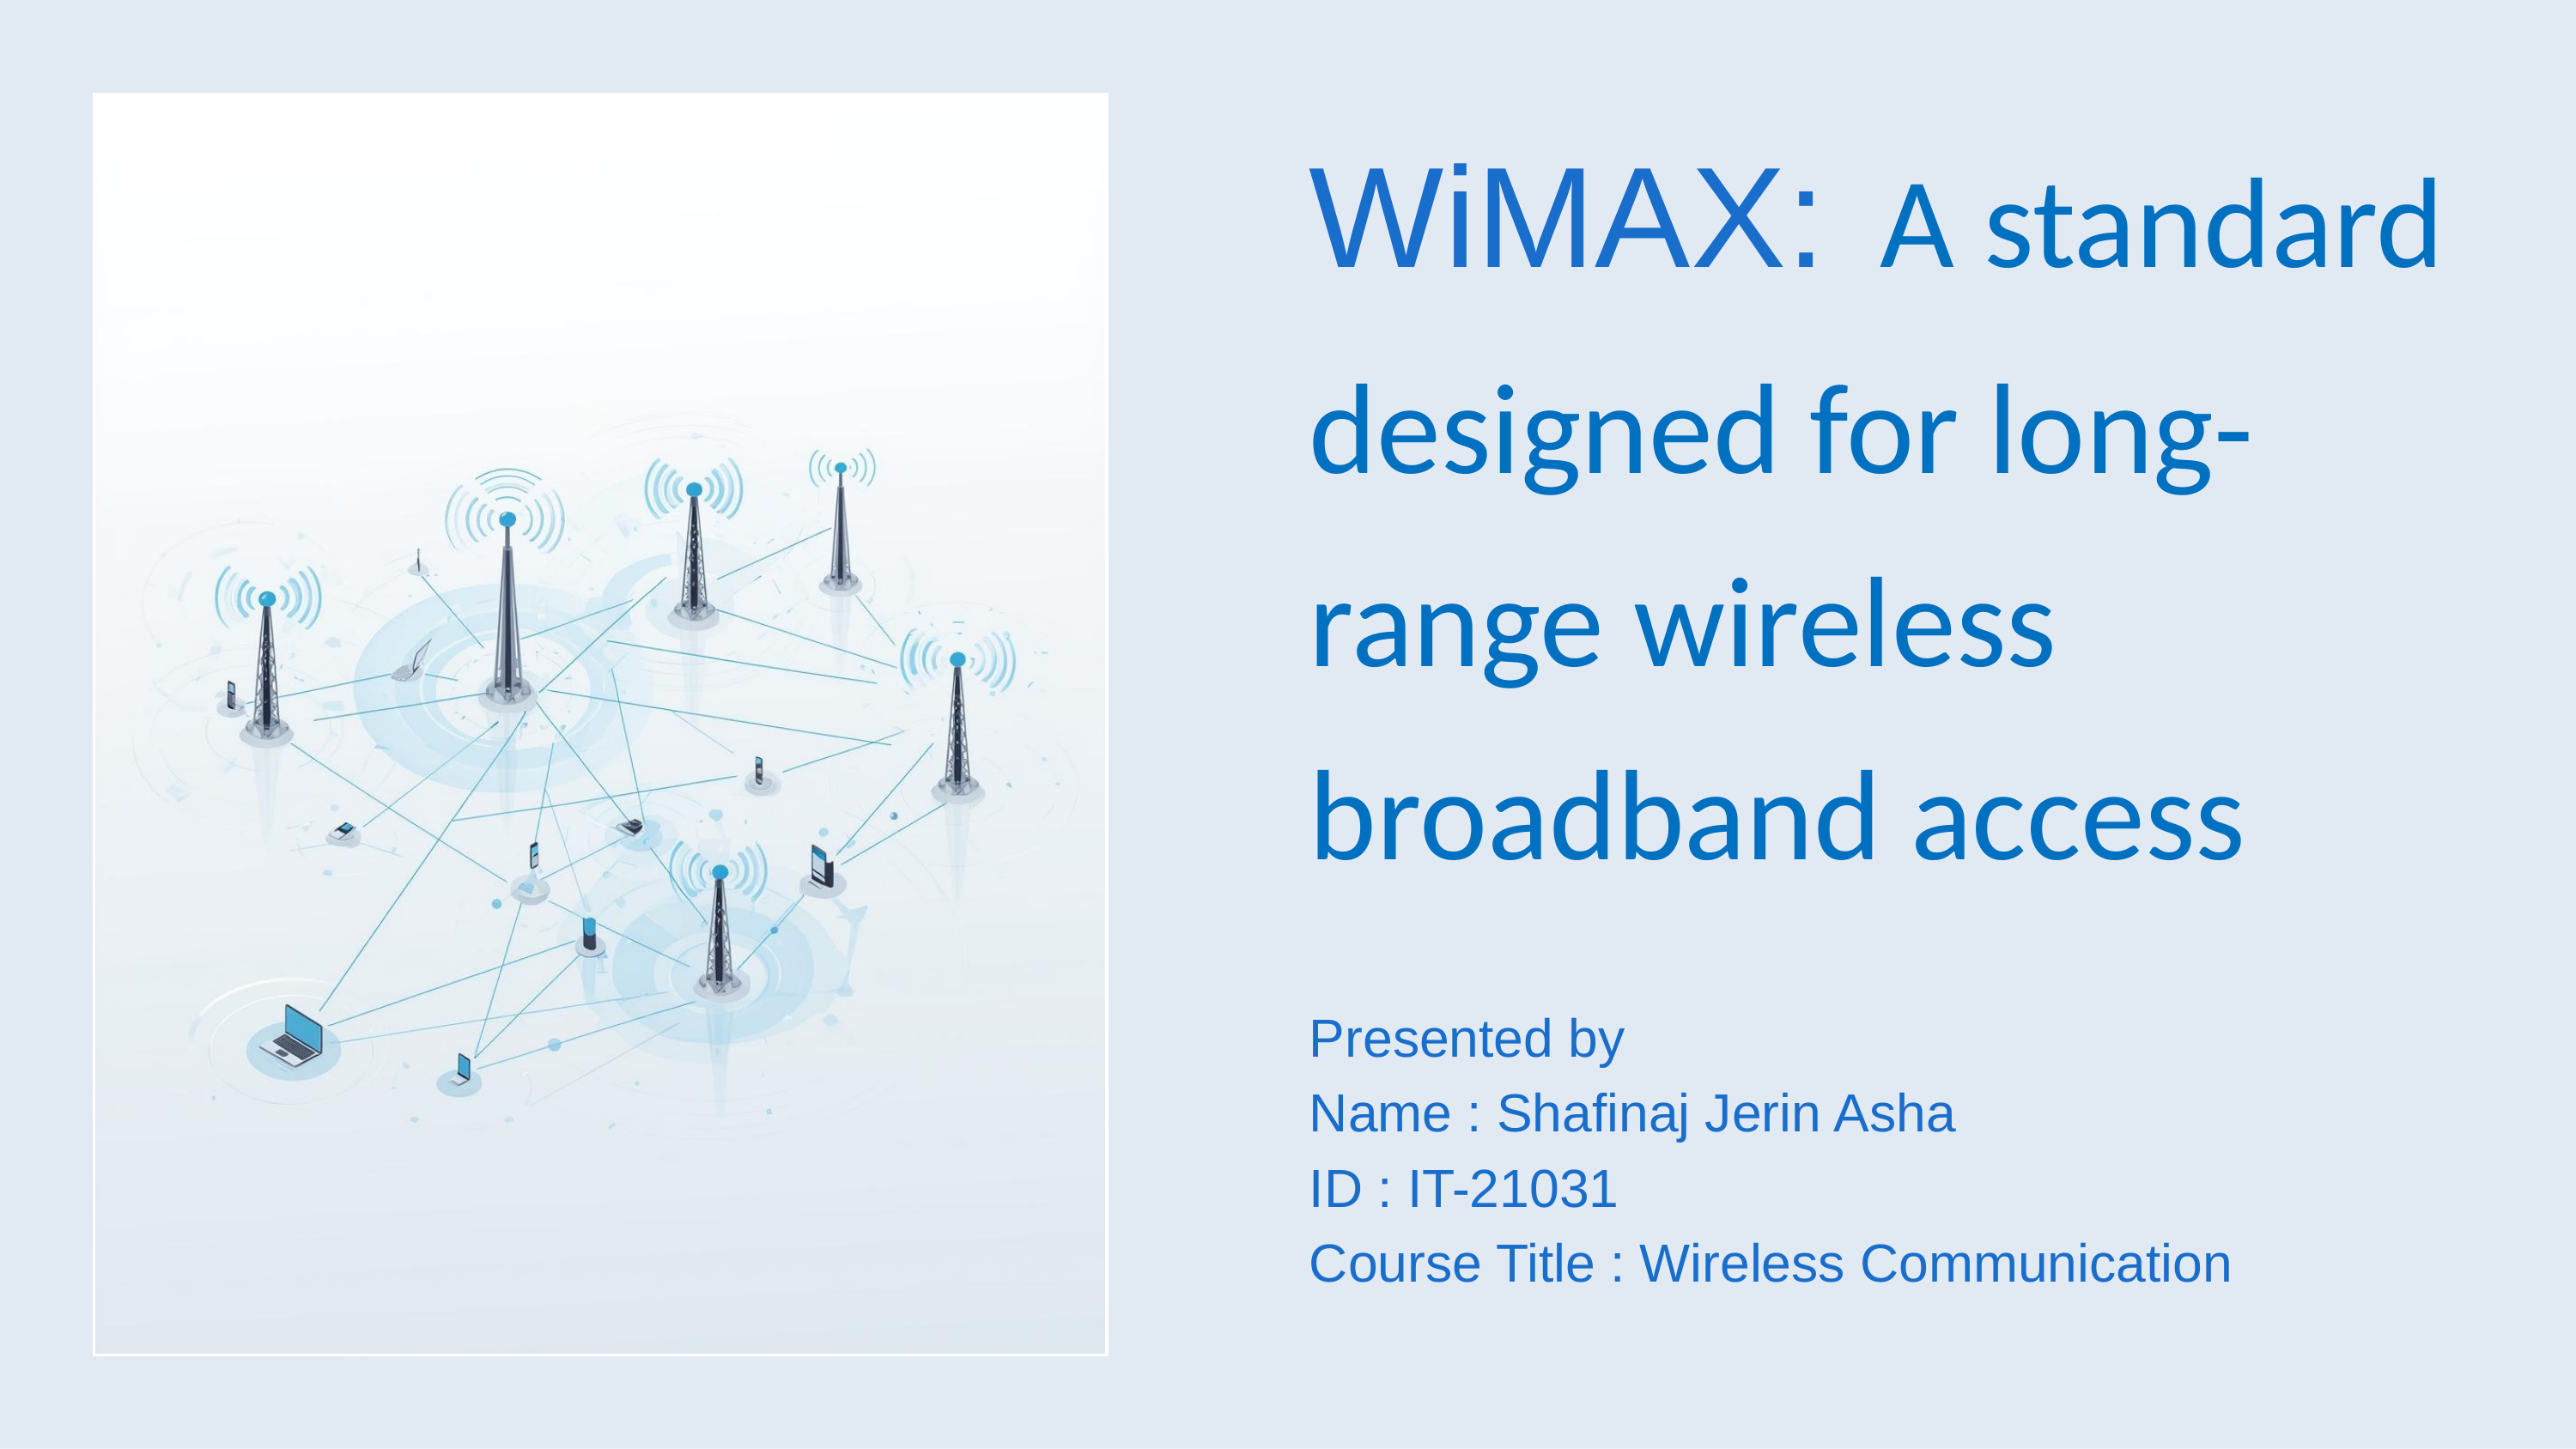

WiMAX: A standard designed for long-range wireless broadband access
Presented by
Name : Shafinaj Jerin Asha
ID : IT-21031
Course Title : Wireless Communication